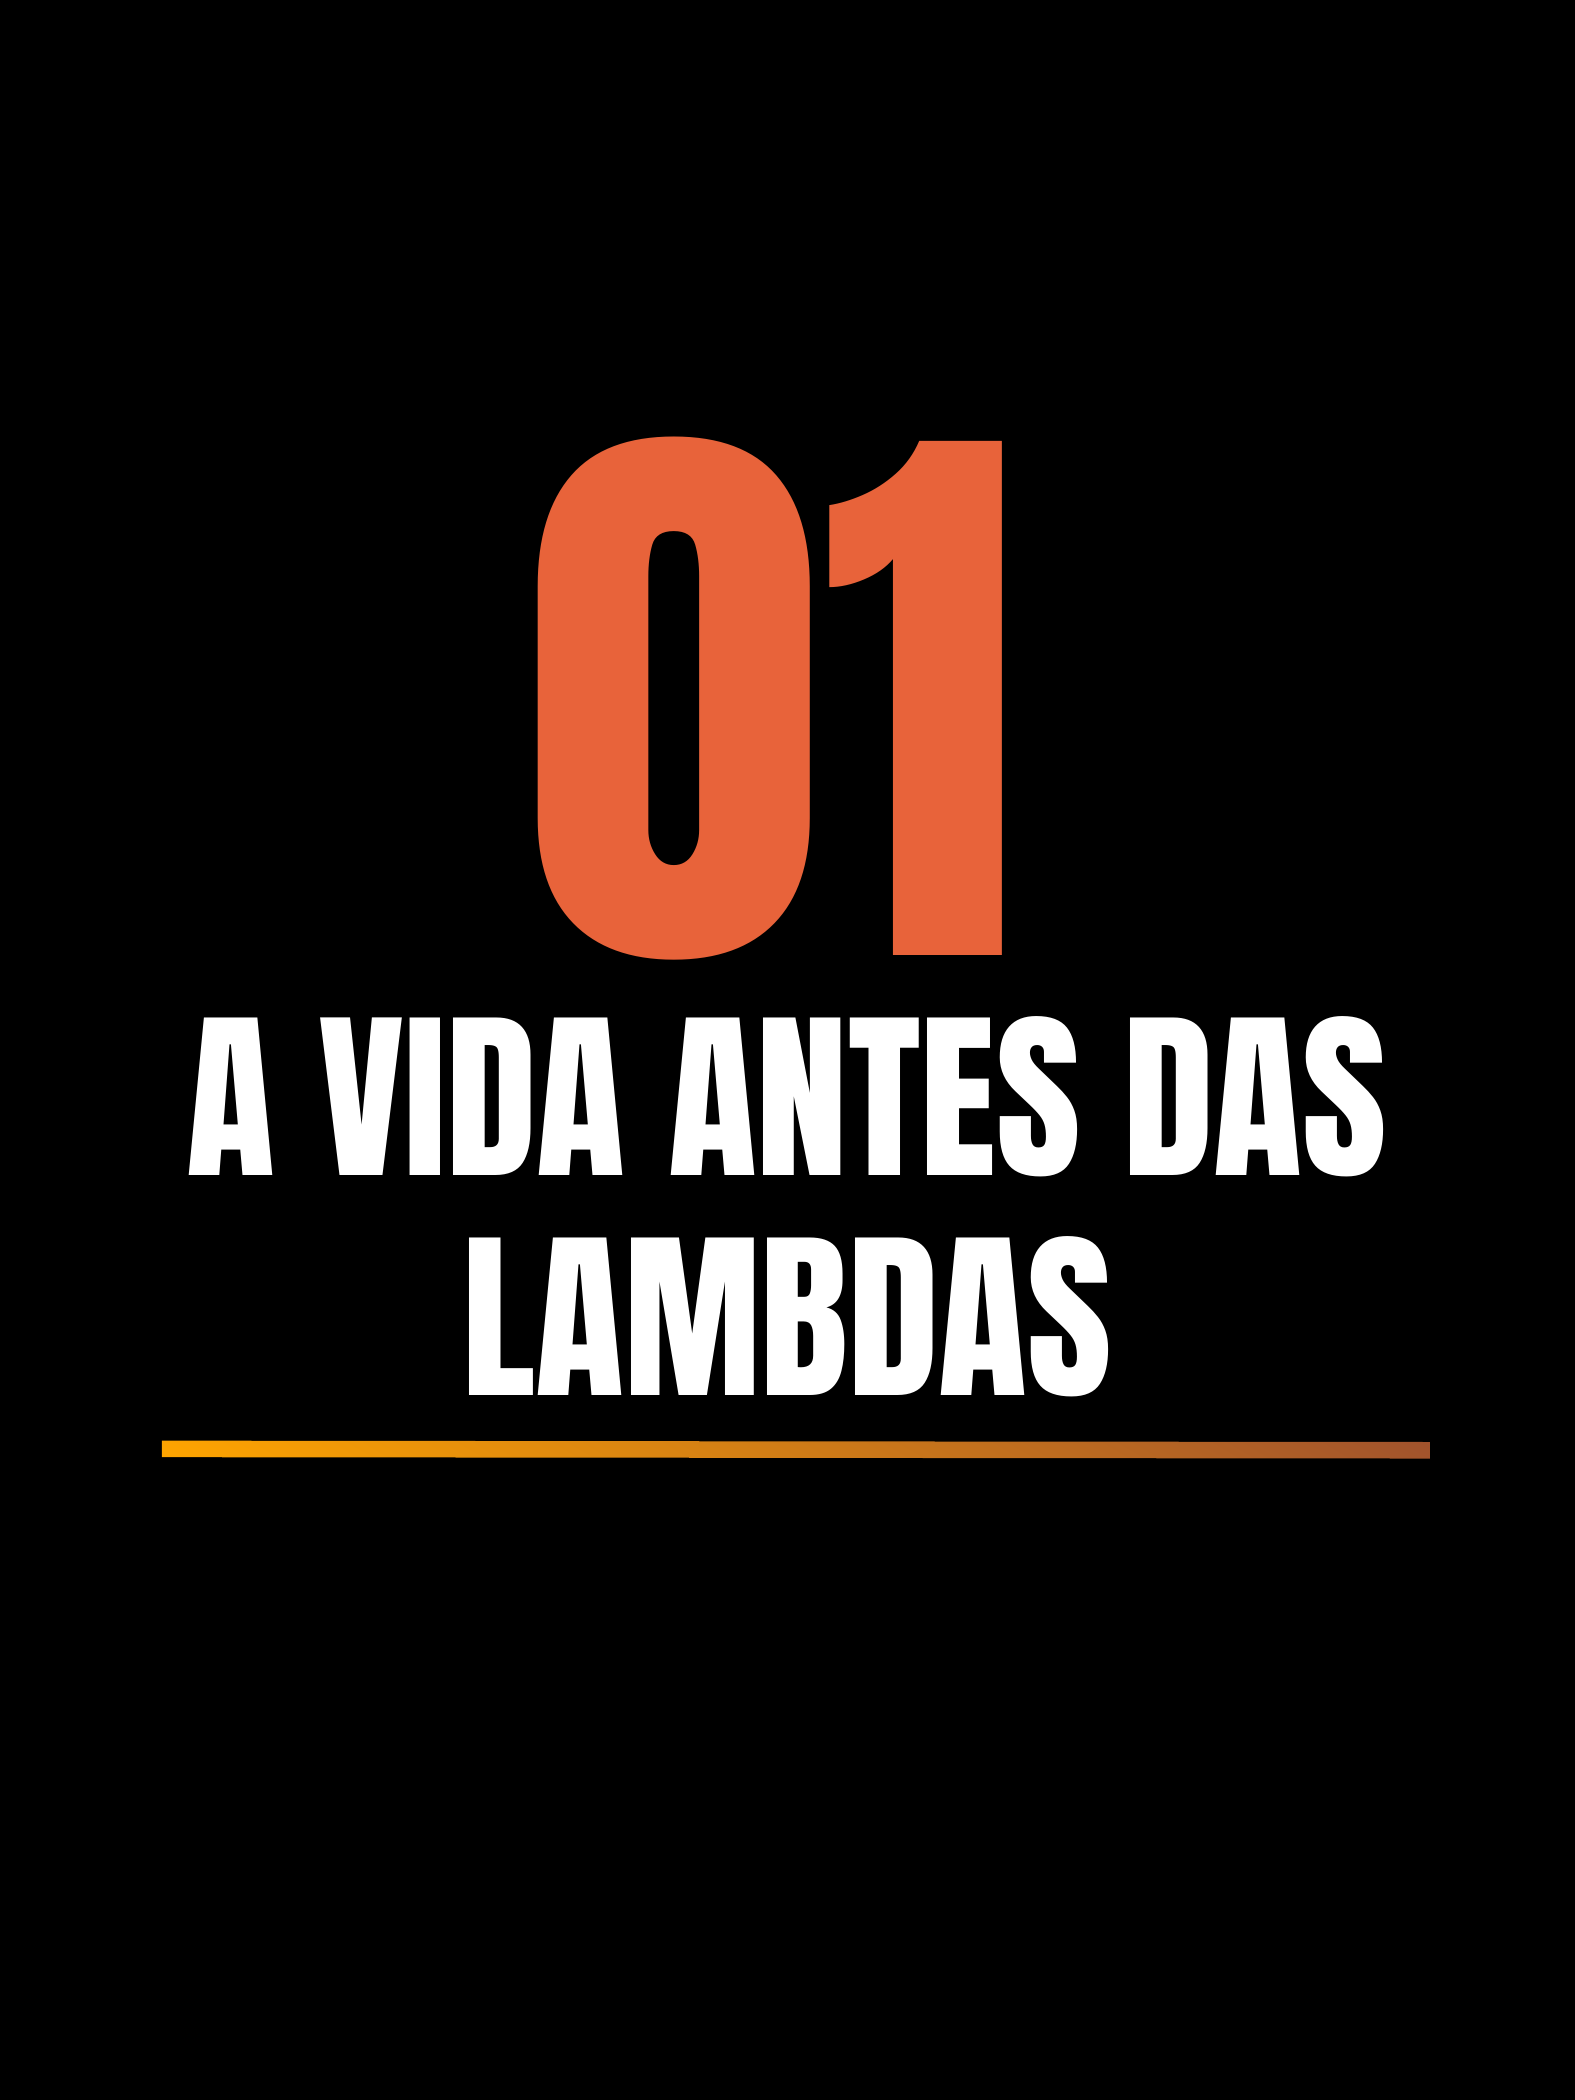

01
A VIDA ANTES DAS LAMBDAS

4